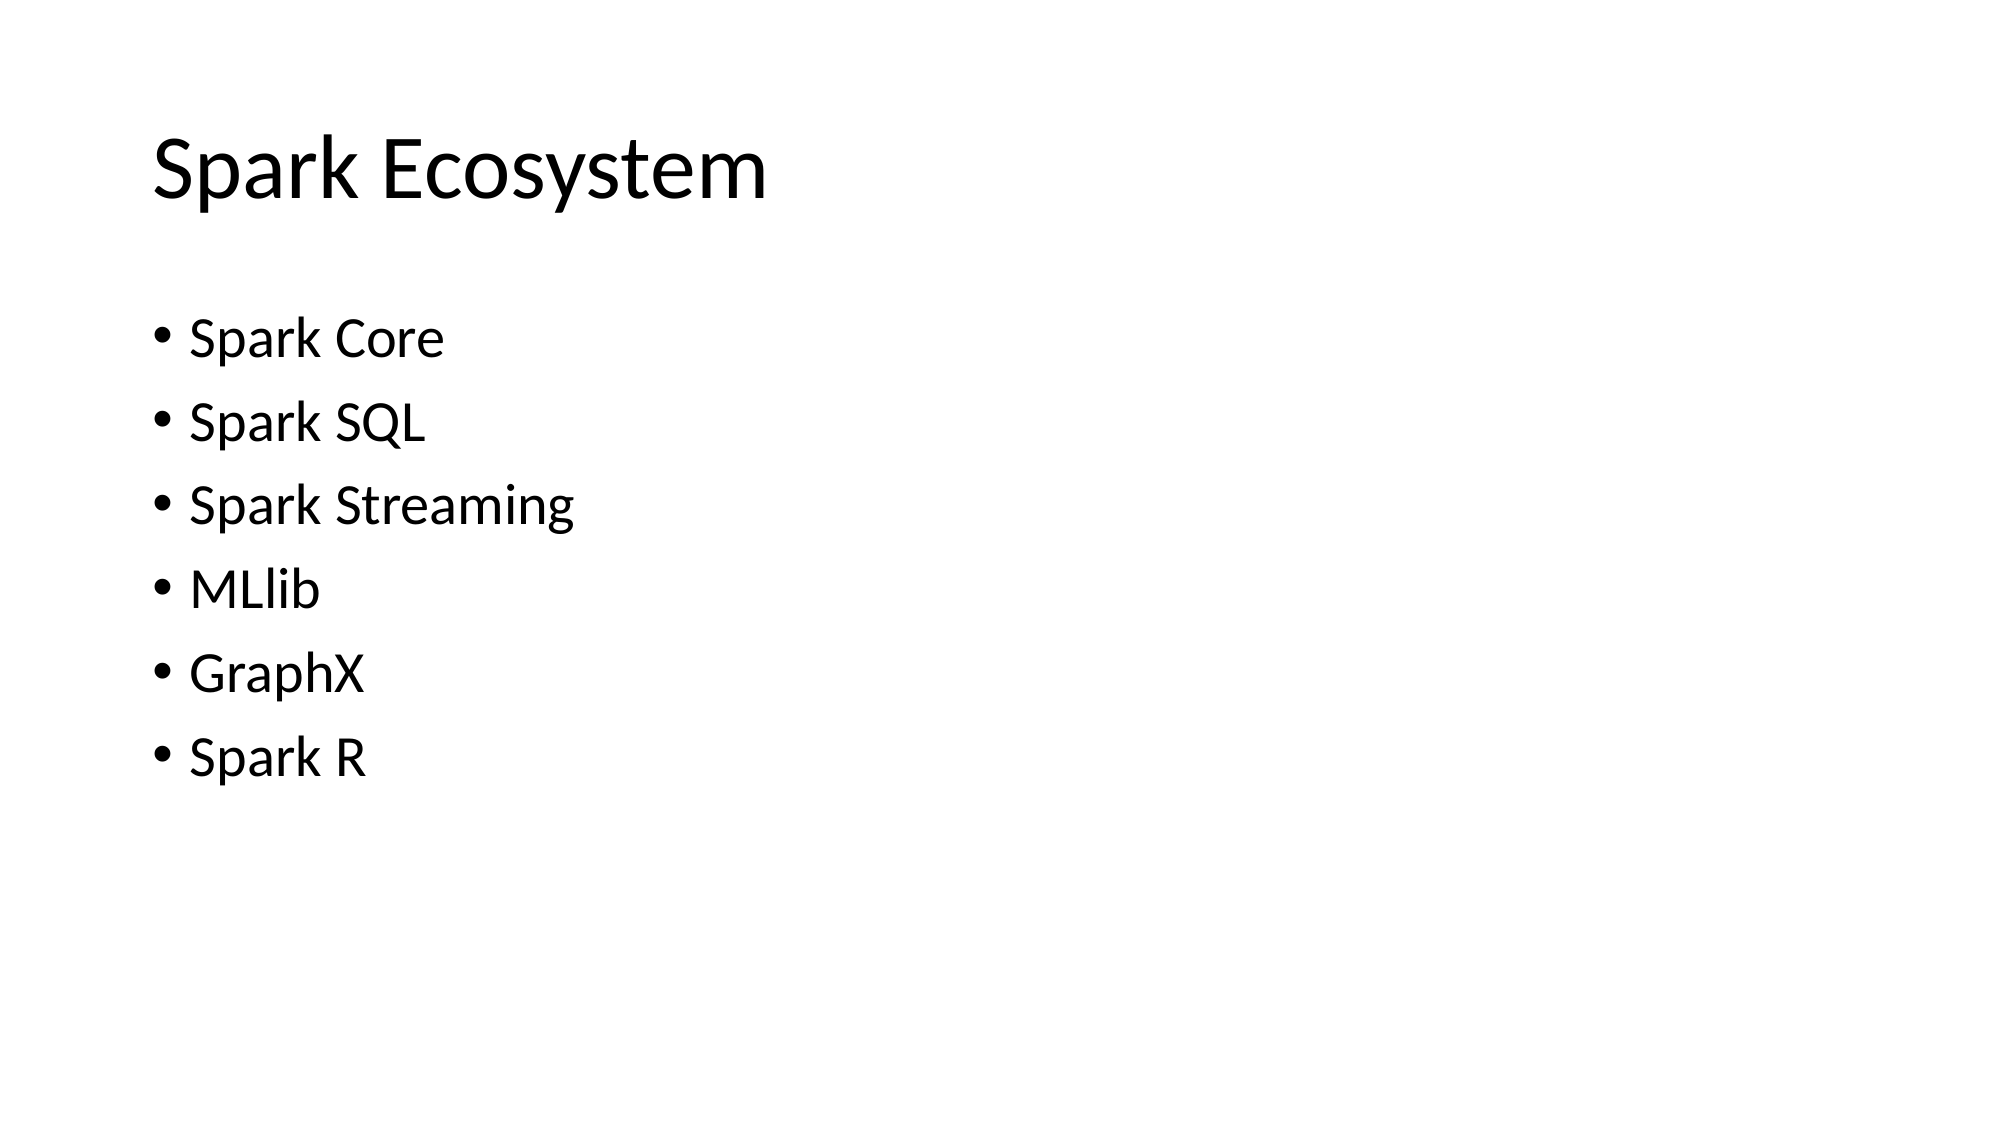

# Spark Ecosystem
Spark Core
Spark SQL
Spark Streaming
MLlib
GraphX
Spark R